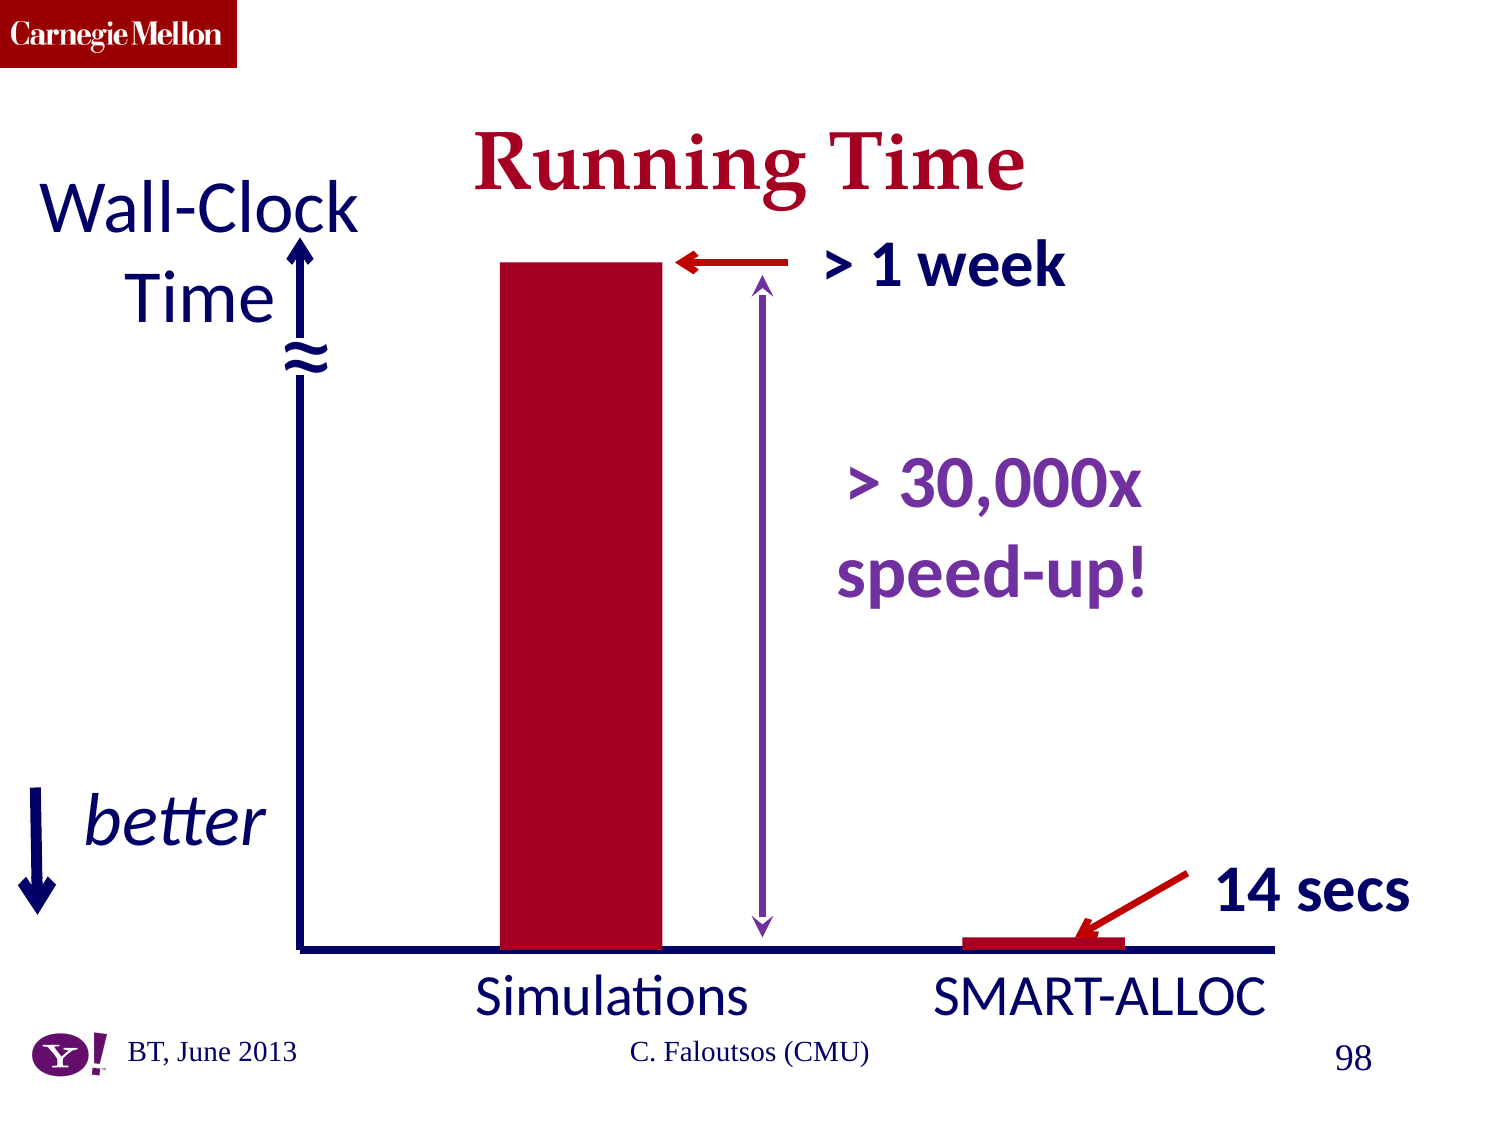

# Running Time
Wall-Clock Time
> 1 week

≈
> 30,000x speed-up!
14 secs

better
Simulations
SMART-ALLOC
BT, June 2013
C. Faloutsos (CMU)
98